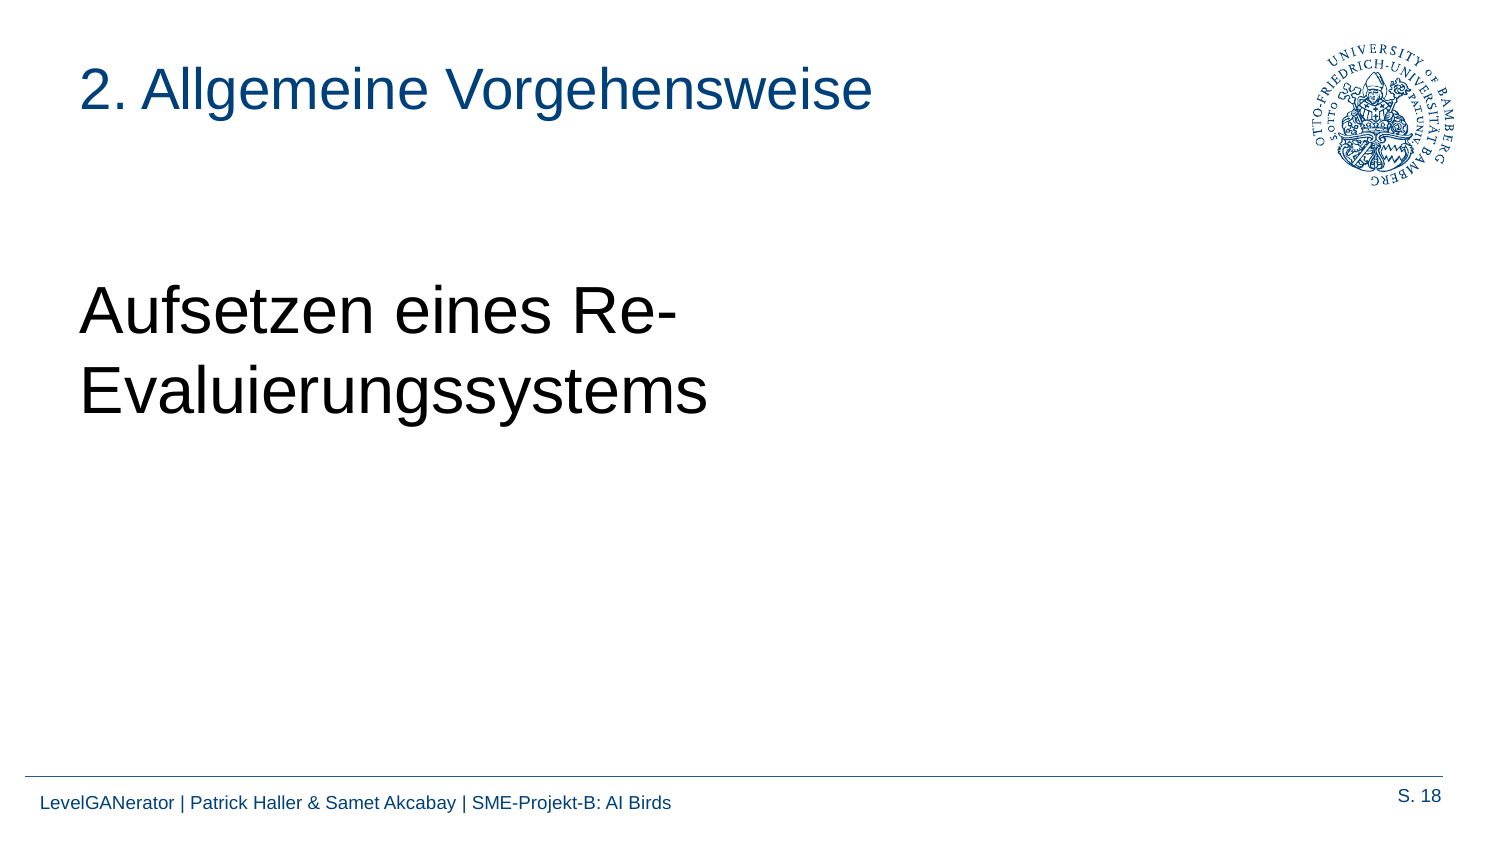

# 2. Allgemeine Vorgehensweise
Aufsetzen eines Re-Evaluierungssystems